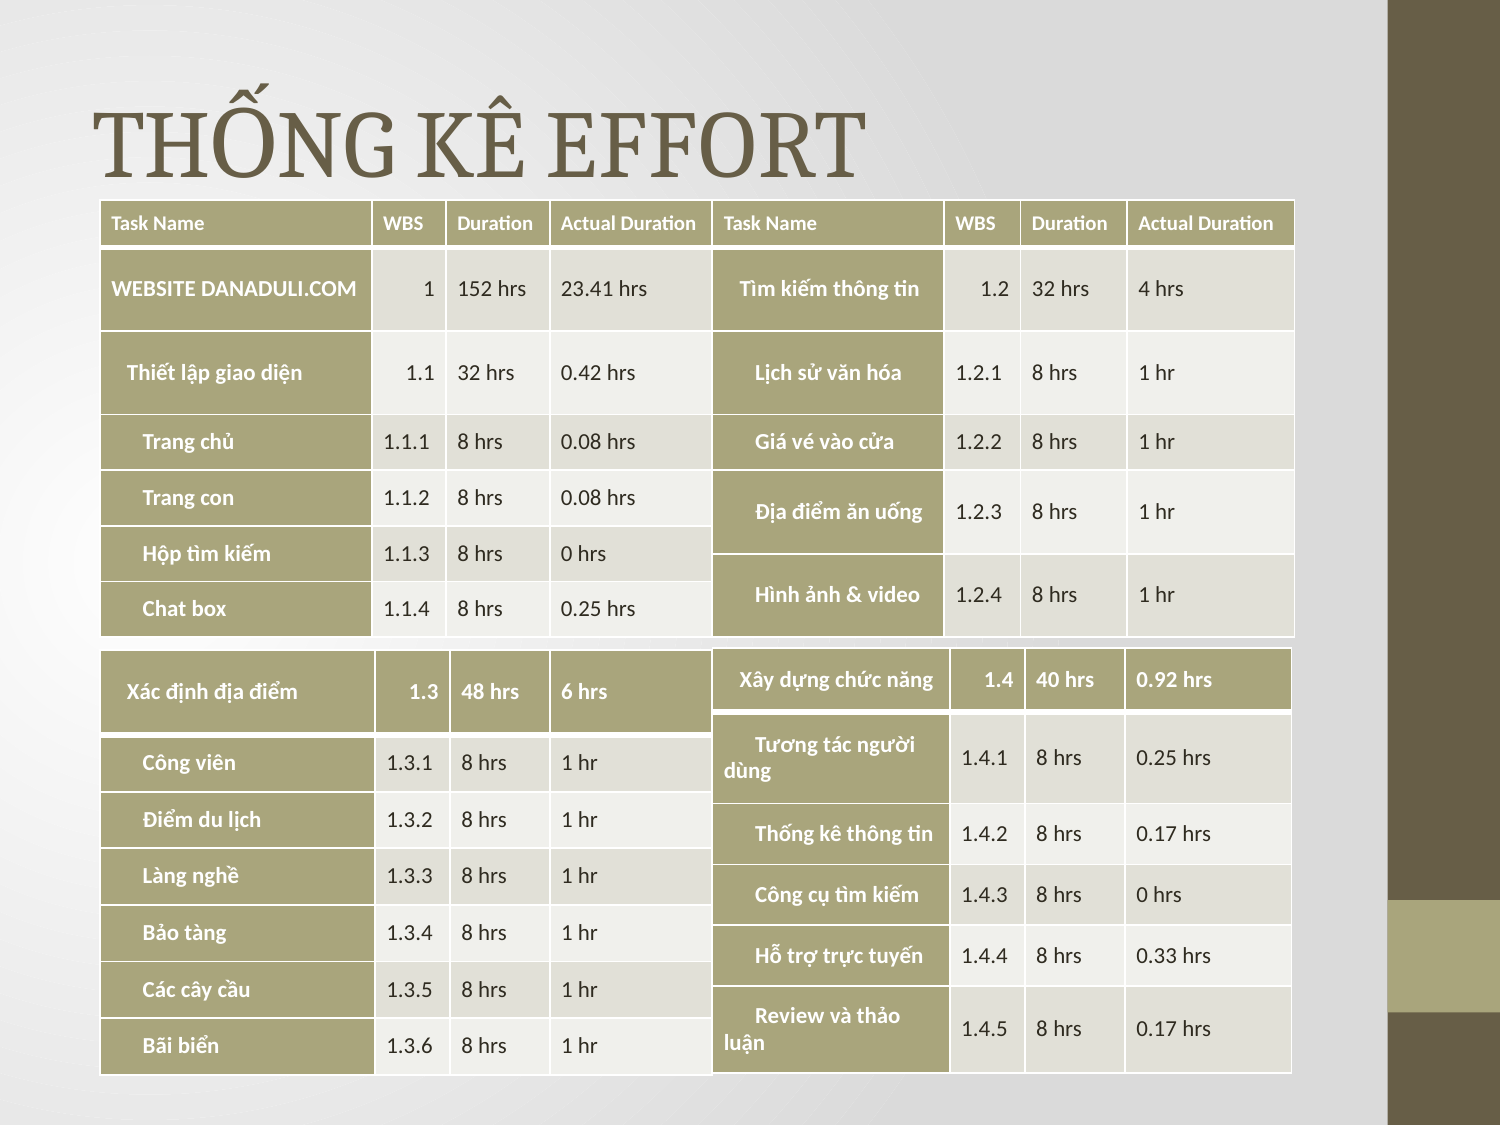

# THỐNG KÊ EFFORT
| Task Name | WBS | Duration | Actual Duration |
| --- | --- | --- | --- |
| WEBSITE DANADULI.COM | 1 | 152 hrs | 23.41 hrs |
| Thiết lập giao diện | 1.1 | 32 hrs | 0.42 hrs |
| Trang chủ | 1.1.1 | 8 hrs | 0.08 hrs |
| Trang con | 1.1.2 | 8 hrs | 0.08 hrs |
| Hộp tìm kiếm | 1.1.3 | 8 hrs | 0 hrs |
| Chat box | 1.1.4 | 8 hrs | 0.25 hrs |
| Task Name | WBS | Duration | Actual Duration |
| --- | --- | --- | --- |
| Tìm kiếm thông tin | 1.2 | 32 hrs | 4 hrs |
| Lịch sử văn hóa | 1.2.1 | 8 hrs | 1 hr |
| Giá vé vào cửa | 1.2.2 | 8 hrs | 1 hr |
| Địa điểm ăn uống | 1.2.3 | 8 hrs | 1 hr |
| Hình ảnh & video | 1.2.4 | 8 hrs | 1 hr |
| Xây dựng chức năng | 1.4 | 40 hrs | 0.92 hrs |
| --- | --- | --- | --- |
| Tương tác người dùng | 1.4.1 | 8 hrs | 0.25 hrs |
| Thống kê thông tin | 1.4.2 | 8 hrs | 0.17 hrs |
| Công cụ tìm kiếm | 1.4.3 | 8 hrs | 0 hrs |
| Hỗ trợ trực tuyến | 1.4.4 | 8 hrs | 0.33 hrs |
| Review và thảo luận | 1.4.5 | 8 hrs | 0.17 hrs |
| Xác định địa điểm | 1.3 | 48 hrs | 6 hrs |
| --- | --- | --- | --- |
| Công viên | 1.3.1 | 8 hrs | 1 hr |
| Điểm du lịch | 1.3.2 | 8 hrs | 1 hr |
| Làng nghề | 1.3.3 | 8 hrs | 1 hr |
| Bảo tàng | 1.3.4 | 8 hrs | 1 hr |
| Các cây cầu | 1.3.5 | 8 hrs | 1 hr |
| Bãi biển | 1.3.6 | 8 hrs | 1 hr |